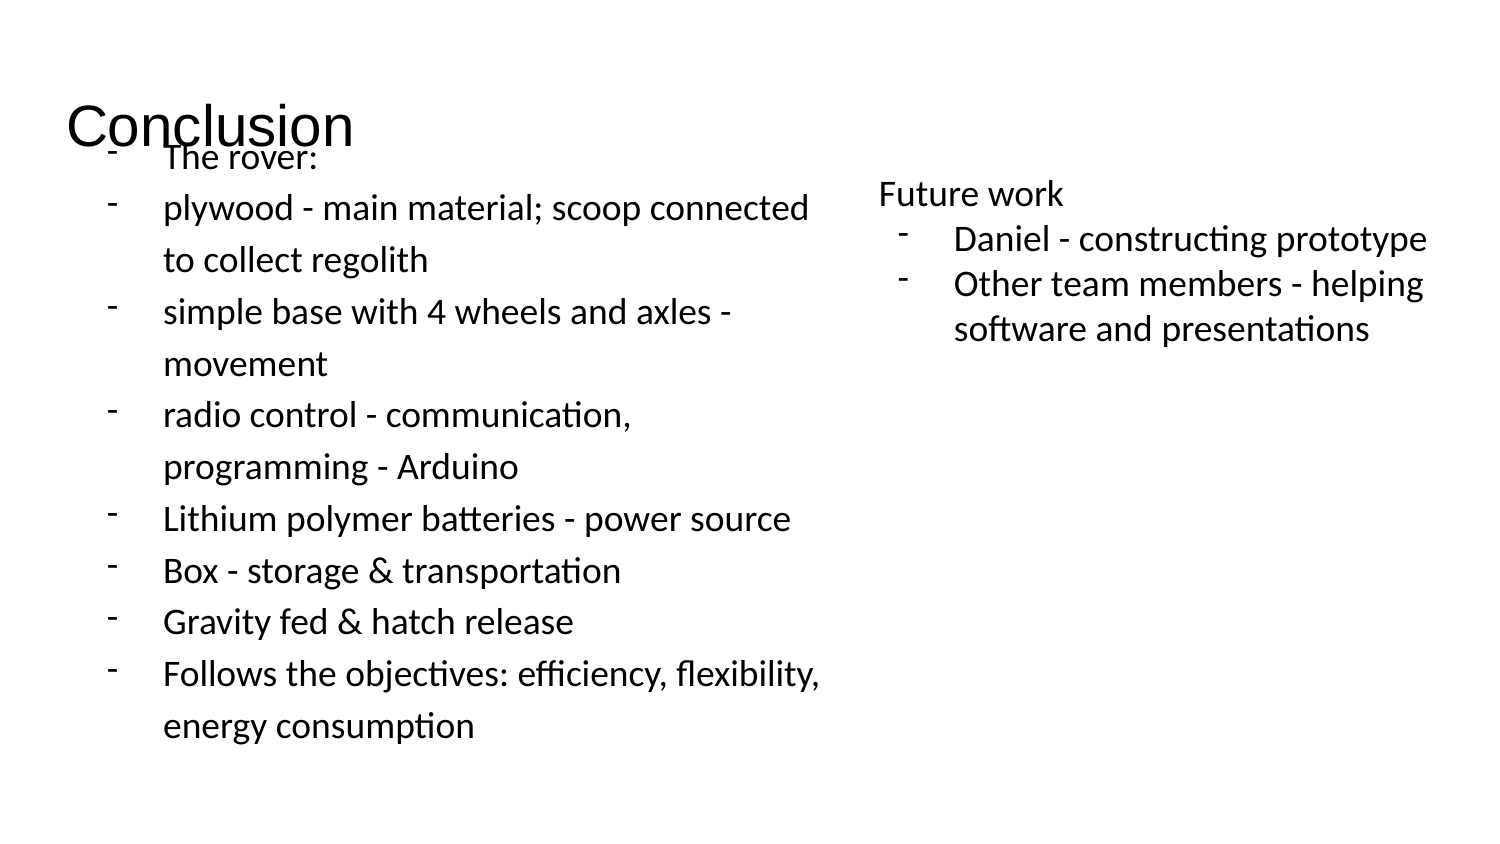

# Conclusion
The rover:
plywood - main material; scoop connected to collect regolith
simple base with 4 wheels and axles - movement
radio control - communication, programming - Arduino
Lithium polymer batteries - power source
Box - storage & transportation
Gravity fed & hatch release
Follows the objectives: efficiency, flexibility, energy consumption
Future work
Daniel - constructing prototype
Other team members - helping software and presentations